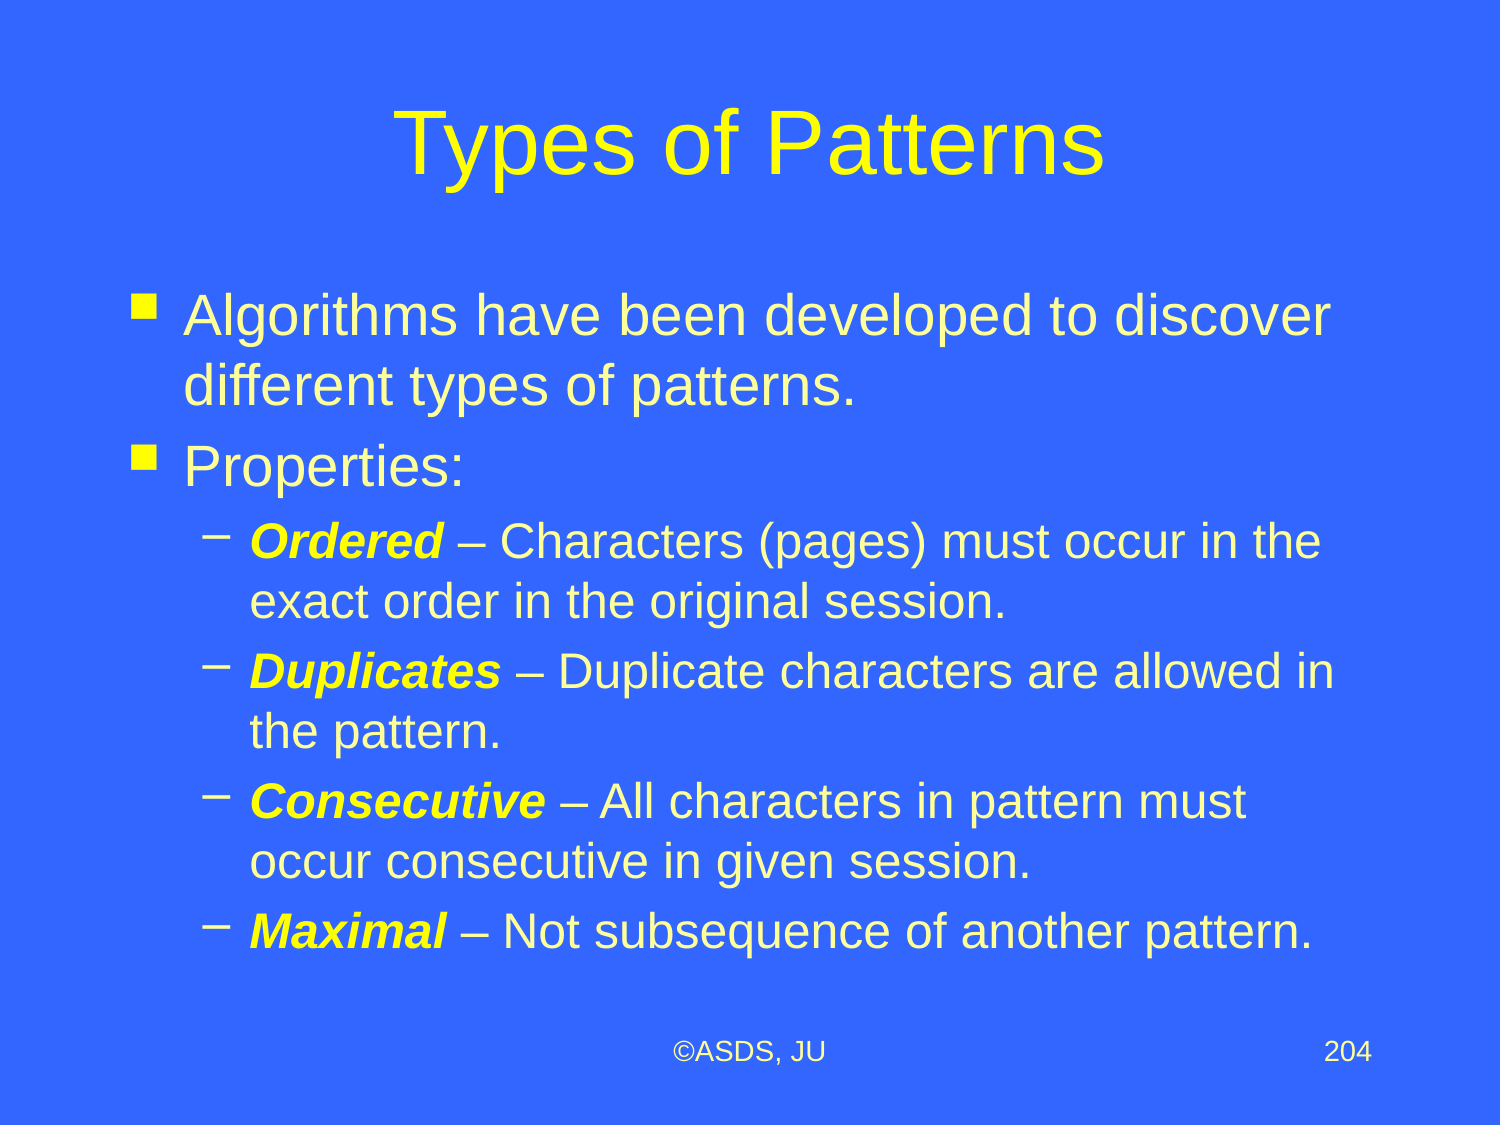

# Types of Patterns
Algorithms have been developed to discover different types of patterns.
Properties:
Ordered – Characters (pages) must occur in the exact order in the original session.
Duplicates – Duplicate characters are allowed in the pattern.
Consecutive – All characters in pattern must occur consecutive in given session.
Maximal – Not subsequence of another pattern.
©ASDS, JU
204